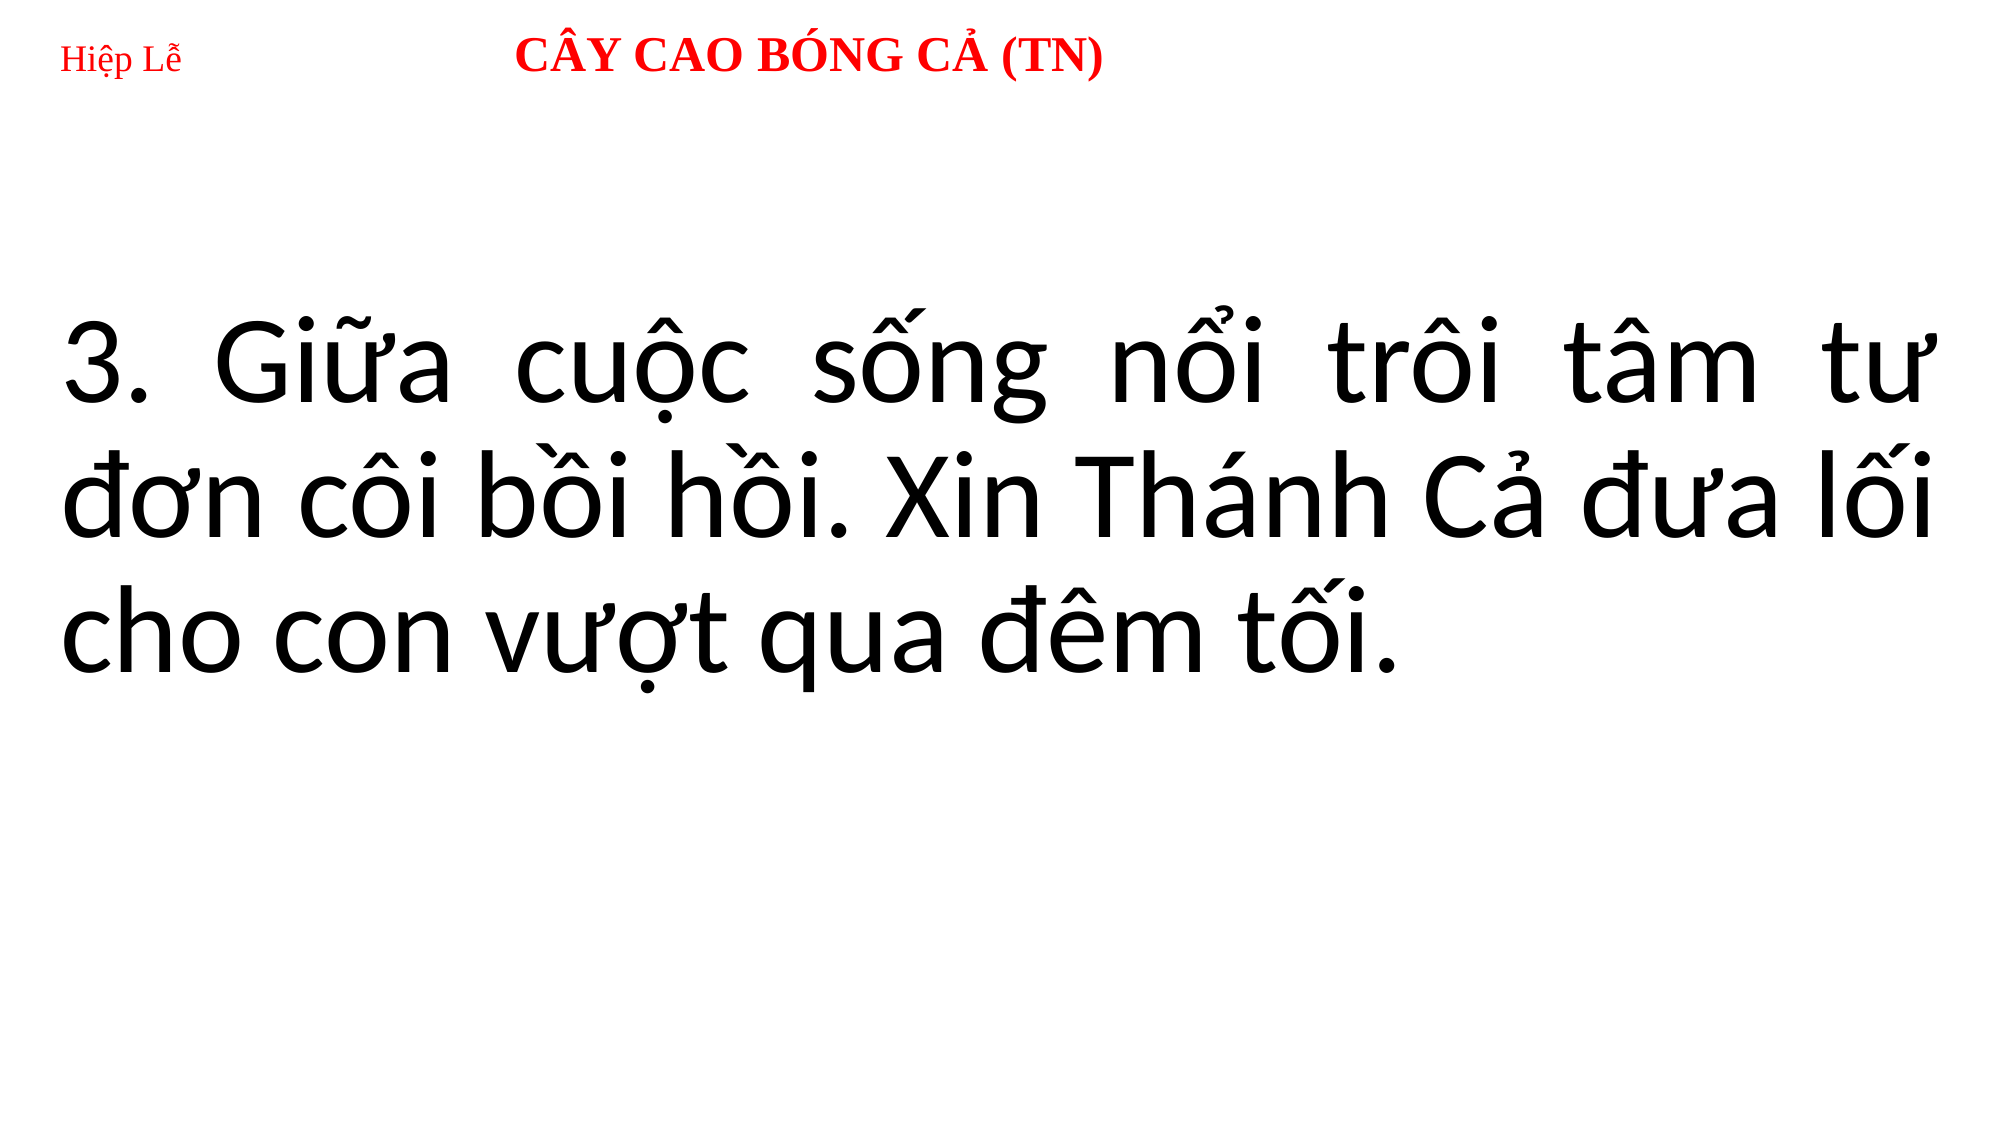

# Hiệp Lễ                                   CÂY CAO BÓNG CẢ (TN)
3. Giữa cuộc sống nổi trôi tâm tư đơn côi bồi hồi. Xin Thánh Cả đưa lối cho con vượt qua đêm tối.